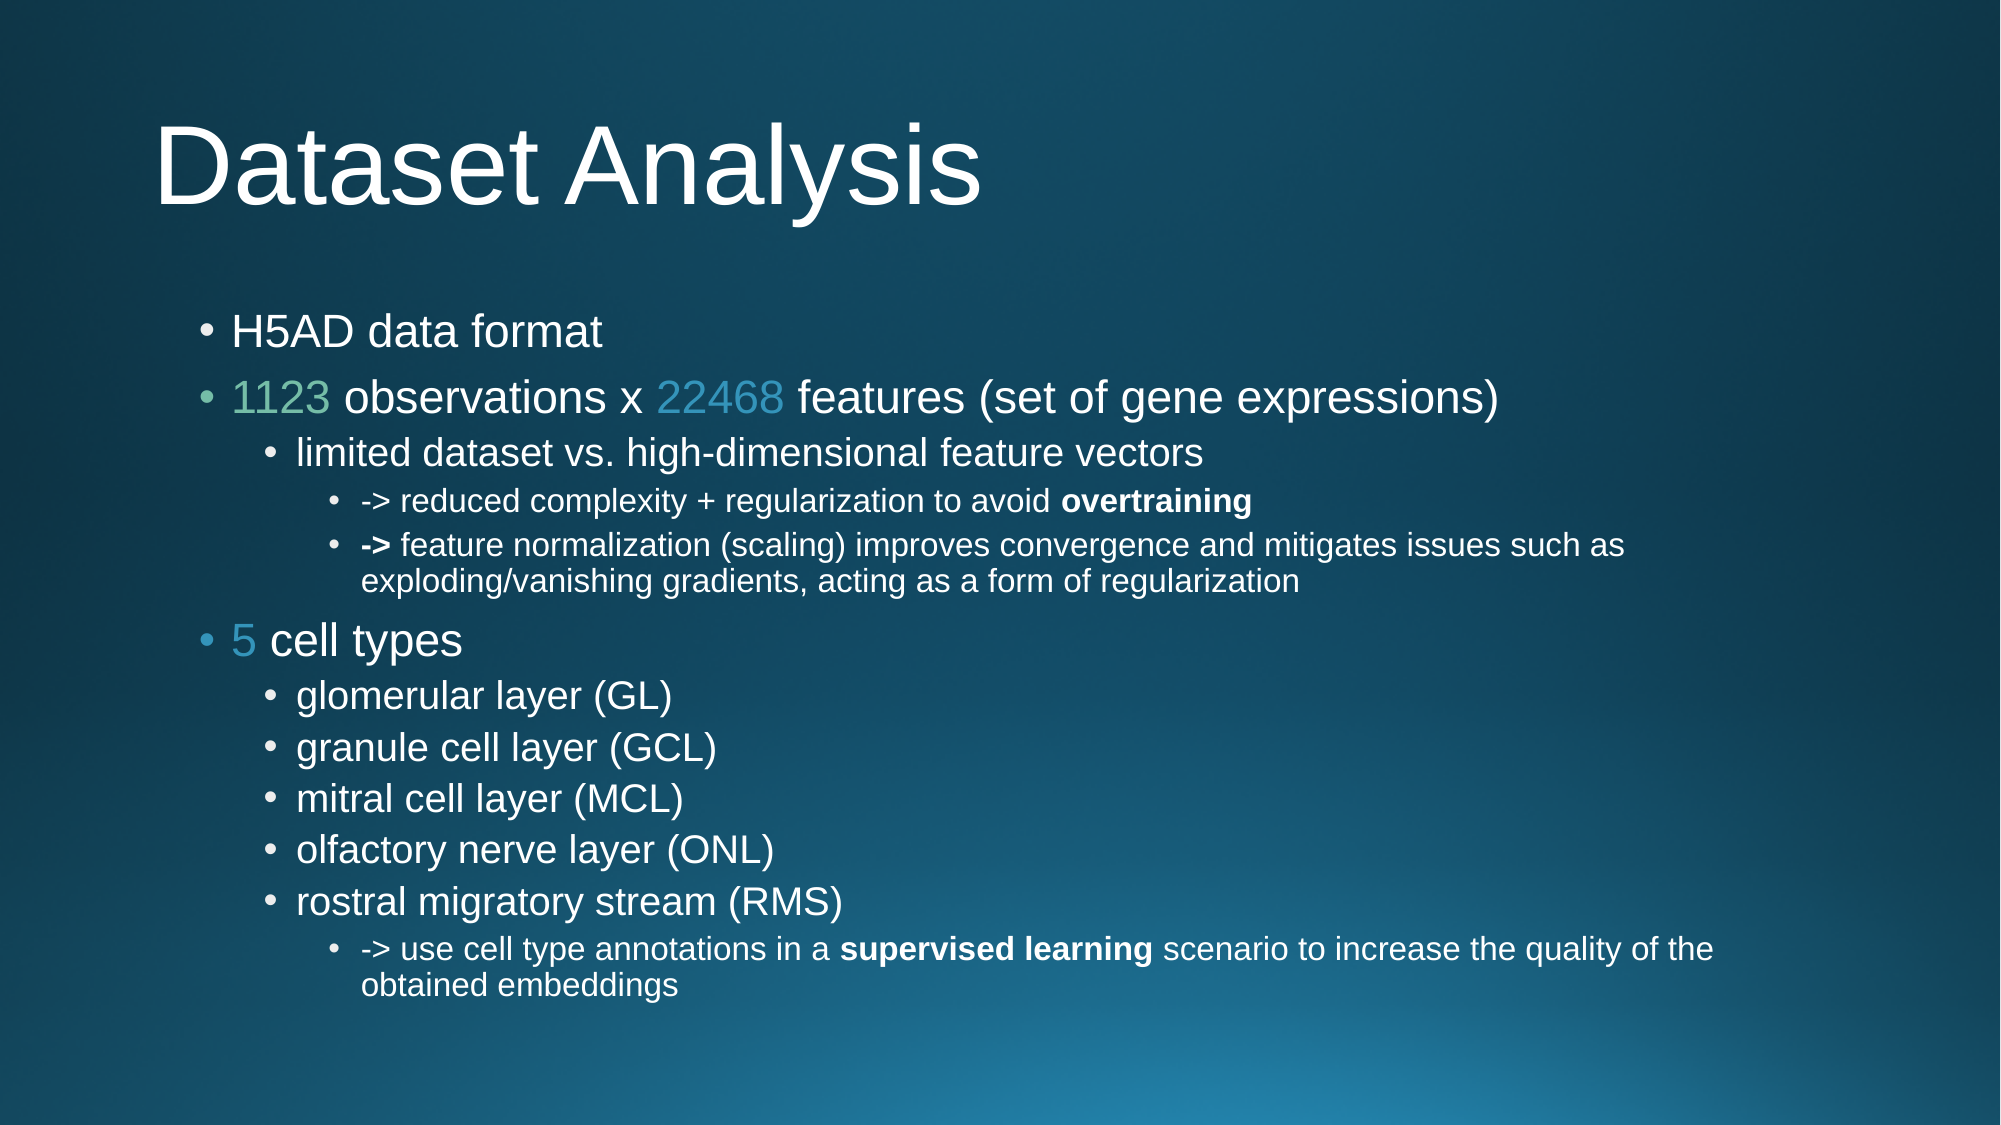

# Dataset Analysis
H5AD data format
1123 observations x 22468 features (set of gene expressions)
limited dataset vs. high-dimensional feature vectors
-> reduced complexity + regularization to avoid overtraining
-> feature normalization (scaling) improves convergence and mitigates issues such as exploding/vanishing gradients, acting as a form of regularization
5 cell types
glomerular layer (GL)
granule cell layer (GCL)
mitral cell layer (MCL)
olfactory nerve layer (ONL)
rostral migratory stream (RMS)
-> use cell type annotations in a supervised learning scenario to increase the quality of the obtained embeddings